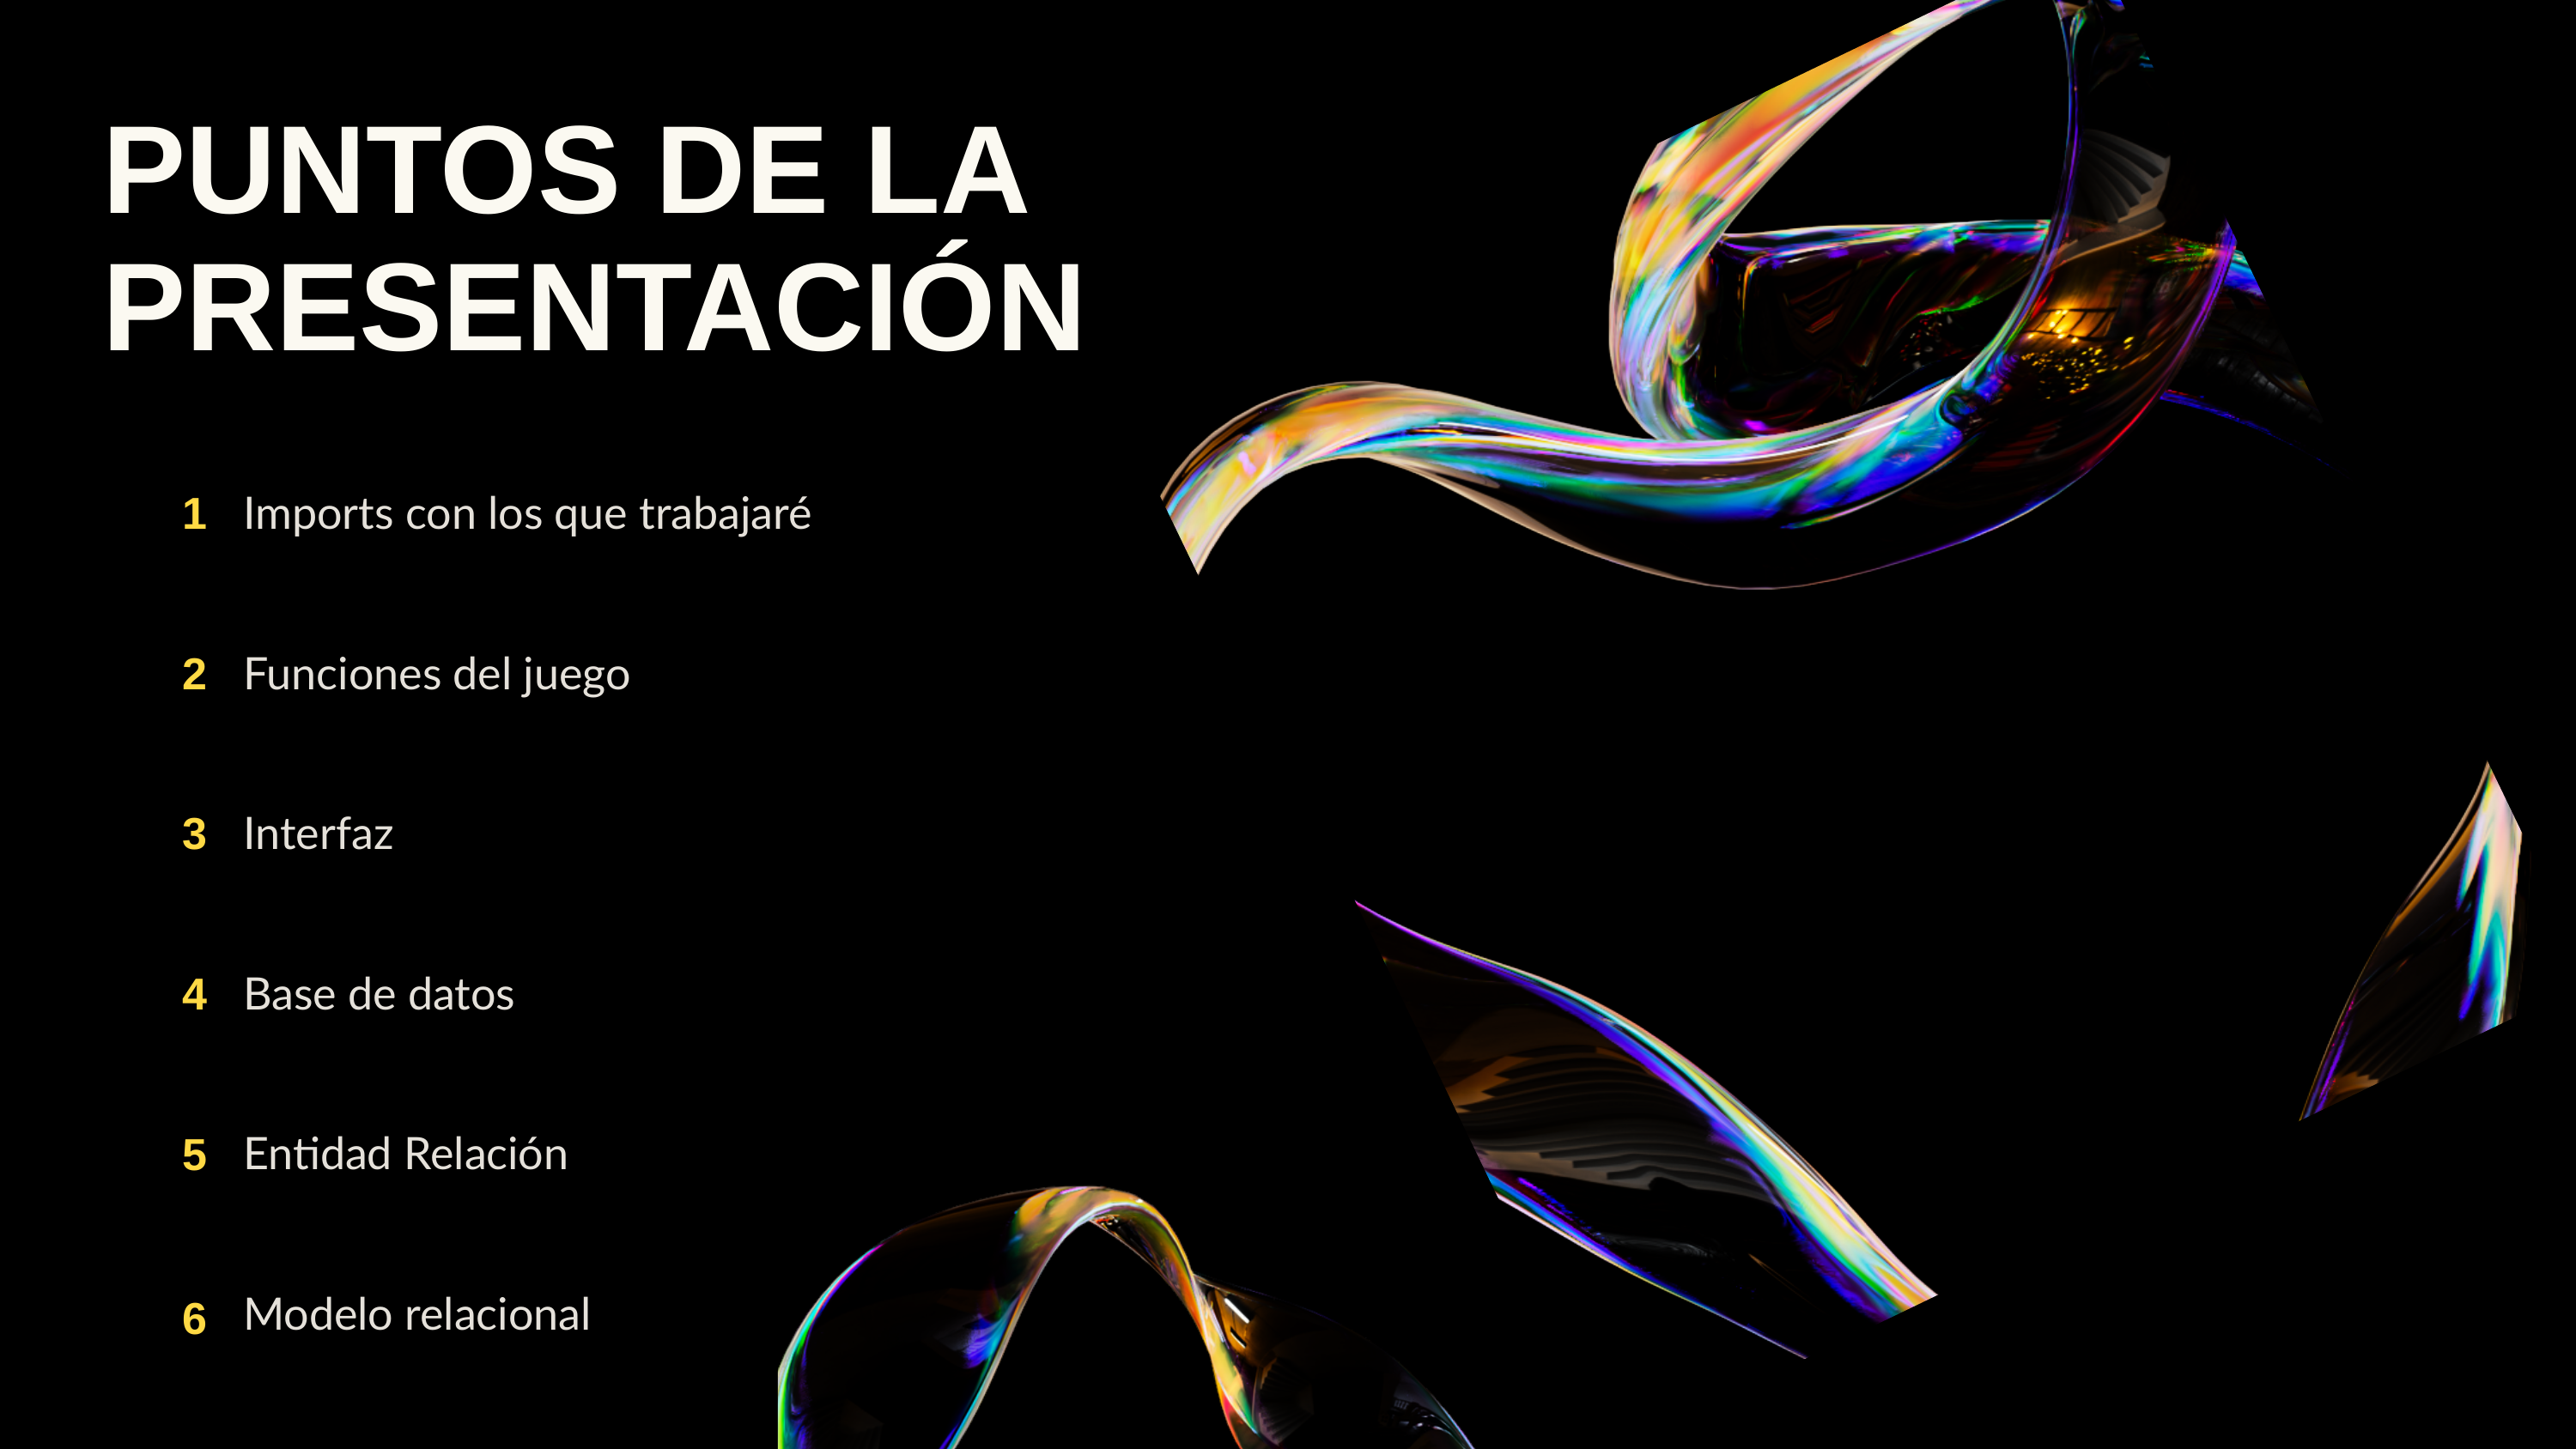

PUNTOS DE LA PRESENTACIÓN

1
Imports con los que trabajaré
2
Funciones del juego
3
Interfaz
4
Base de datos
Entidad Relación
5

Modelo relacional
6